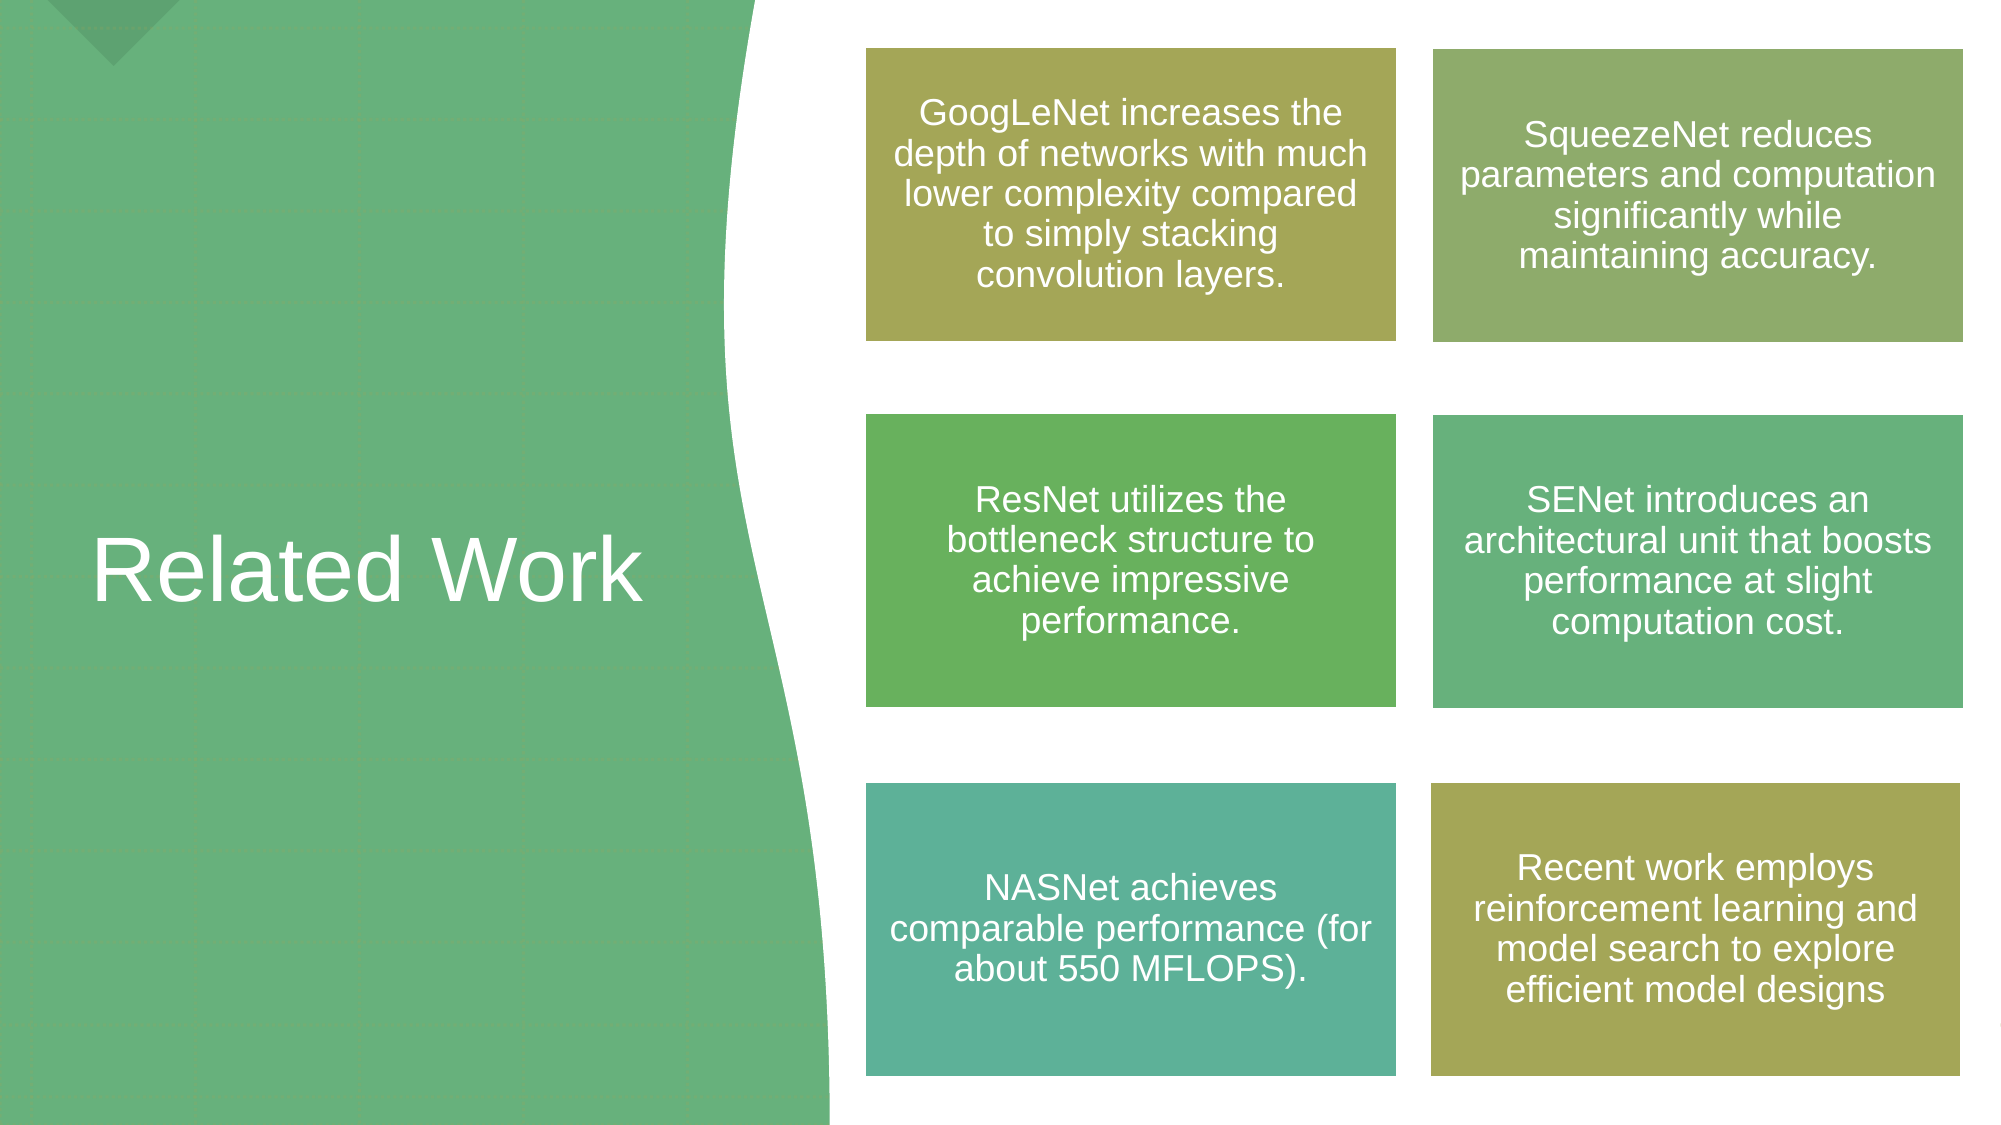

GoogLeNet increases the depth of networks with much lower complexity compared to simply stacking convolution layers.
SqueezeNet reduces parameters and computation significantly while maintaining accuracy.
ResNet utilizes the bottleneck structure to achieve impressive performance.
SENet introduces an architectural unit that boosts performance at slight computation cost.
Recent work employs reinforcement learning and model search to explore efficient model designs
NASNet achieves comparable performance (for about 550 MFLOPS).
Related Work